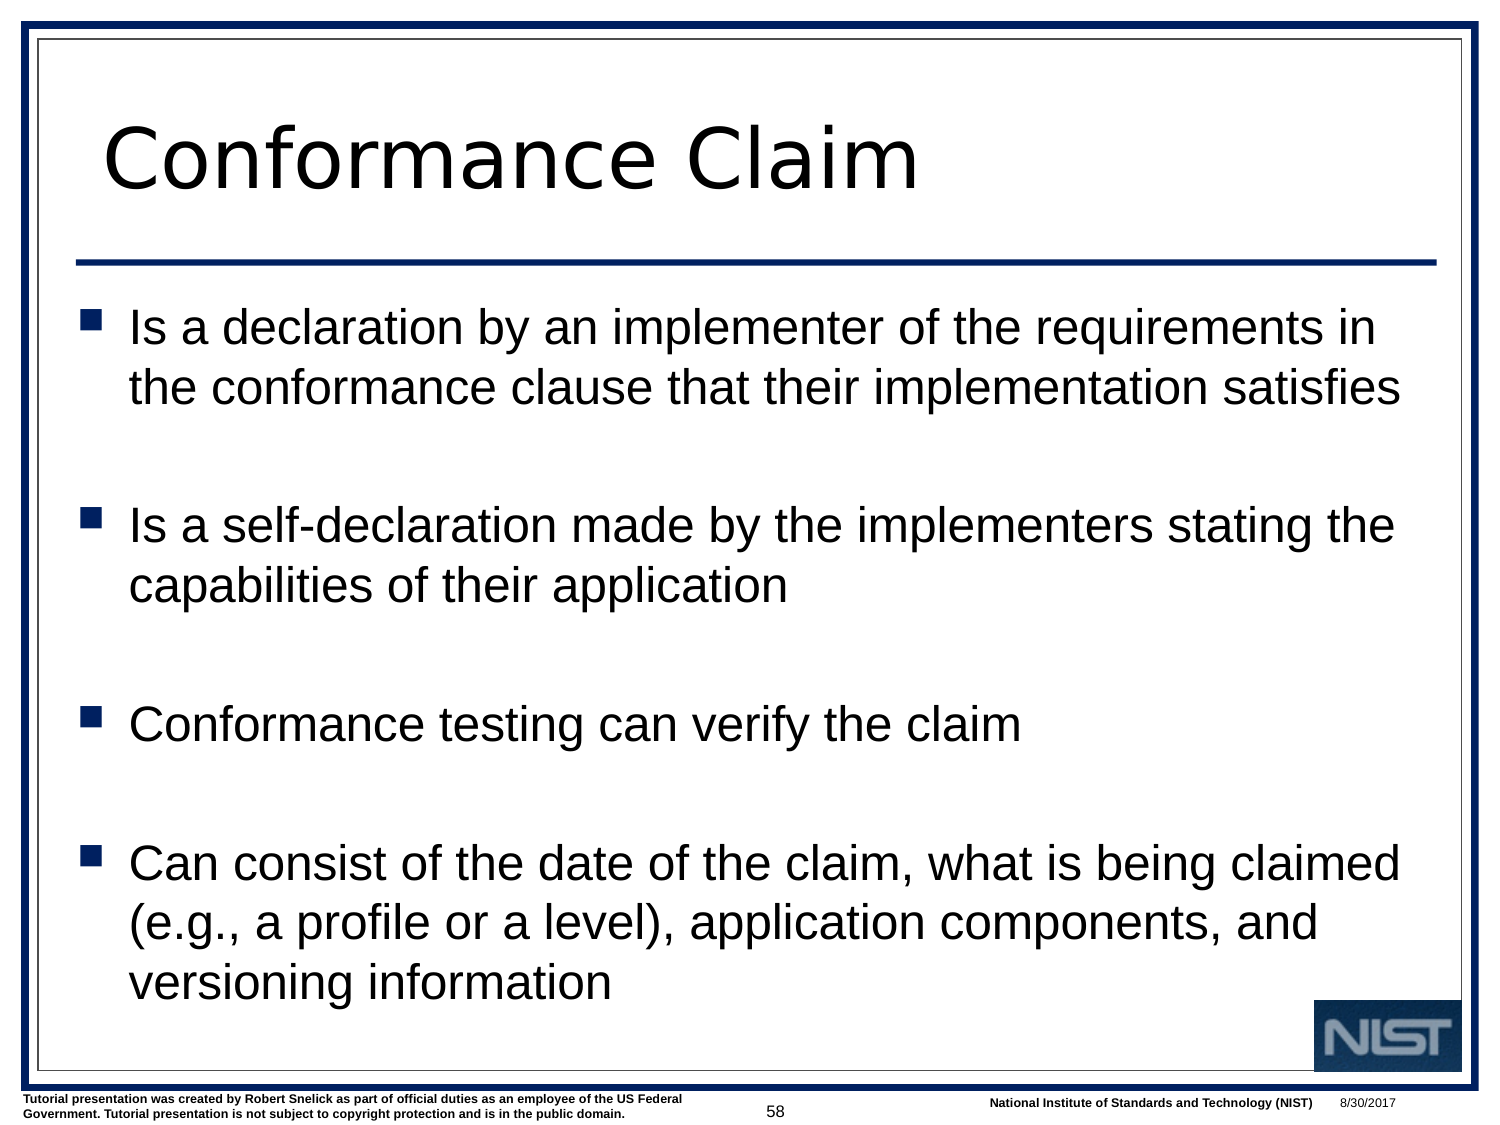

# Conformance Claim
Is a declaration by an implementer of the requirements in the conformance clause that their implementation satisfies

Is a self-declaration made by the implementers stating the capabilities of their application

Conformance testing can verify the claim

Can consist of the date of the claim, what is being claimed (e.g., a profile or a level), application components, and versioning information
58
8/30/2017